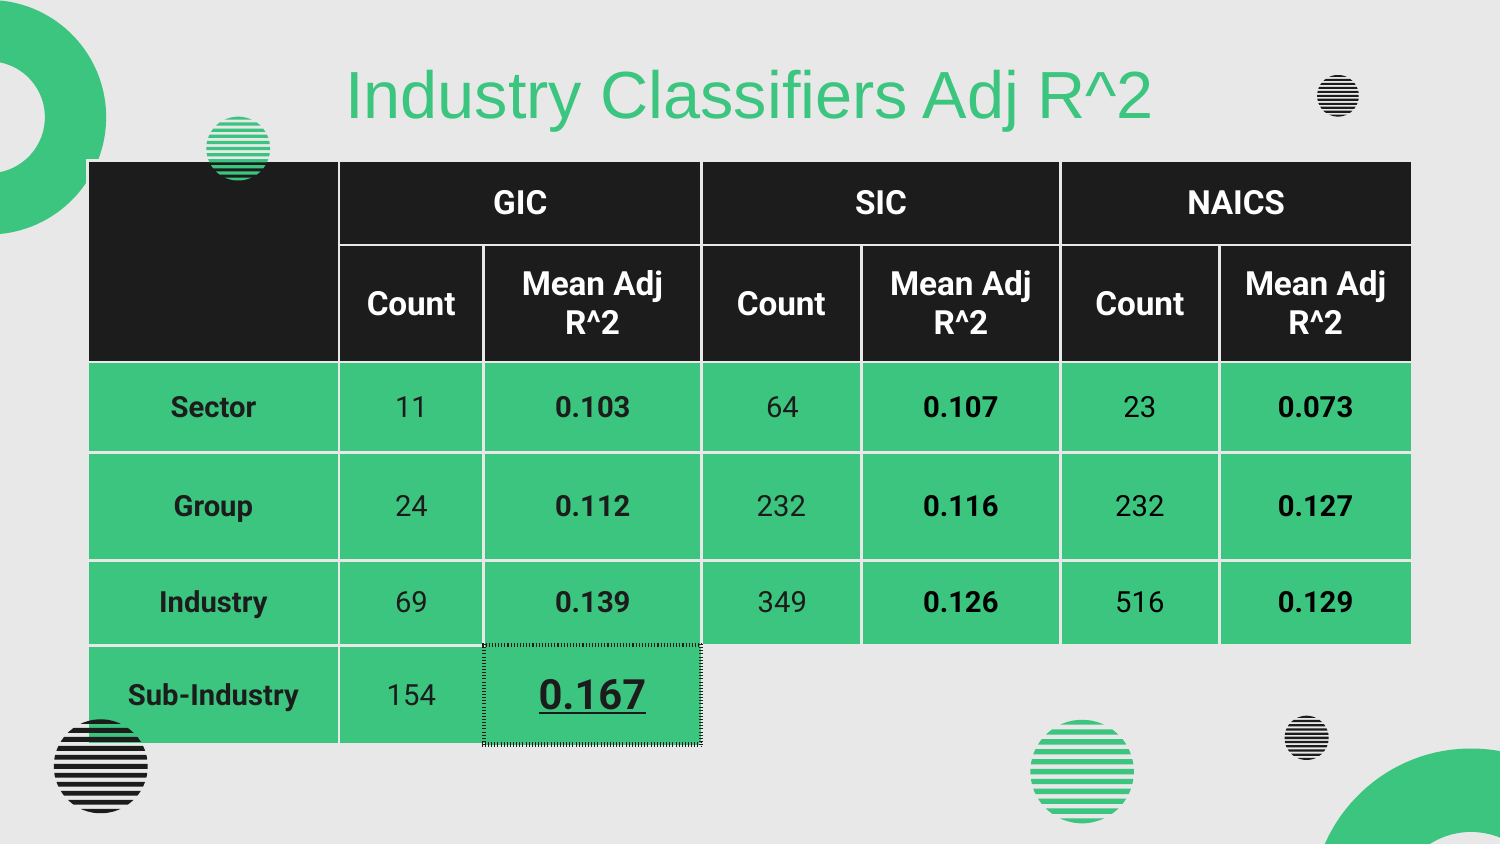

# Industry Classifiers Adj R^2

|  | GIC |  | SIC |  | NAICS |  |
| --- | --- | --- | --- | --- | --- | --- |
|  | Count | Mean Adj R^2 | Count | Mean Adj R^2 | Count | Mean Adj R^2 |
| Sector | 11 | 0.103 | 64 | 0.107 | 23 | 0.073 |
| Group | 24 | 0.112 | 232 | 0.116 | 232 | 0.127 |
| Industry | 69 | 0.139 | 349 | 0.126 | 516 | 0.129 |
| Sub-Industry | 154 | 0.167 |  |  |  |  |